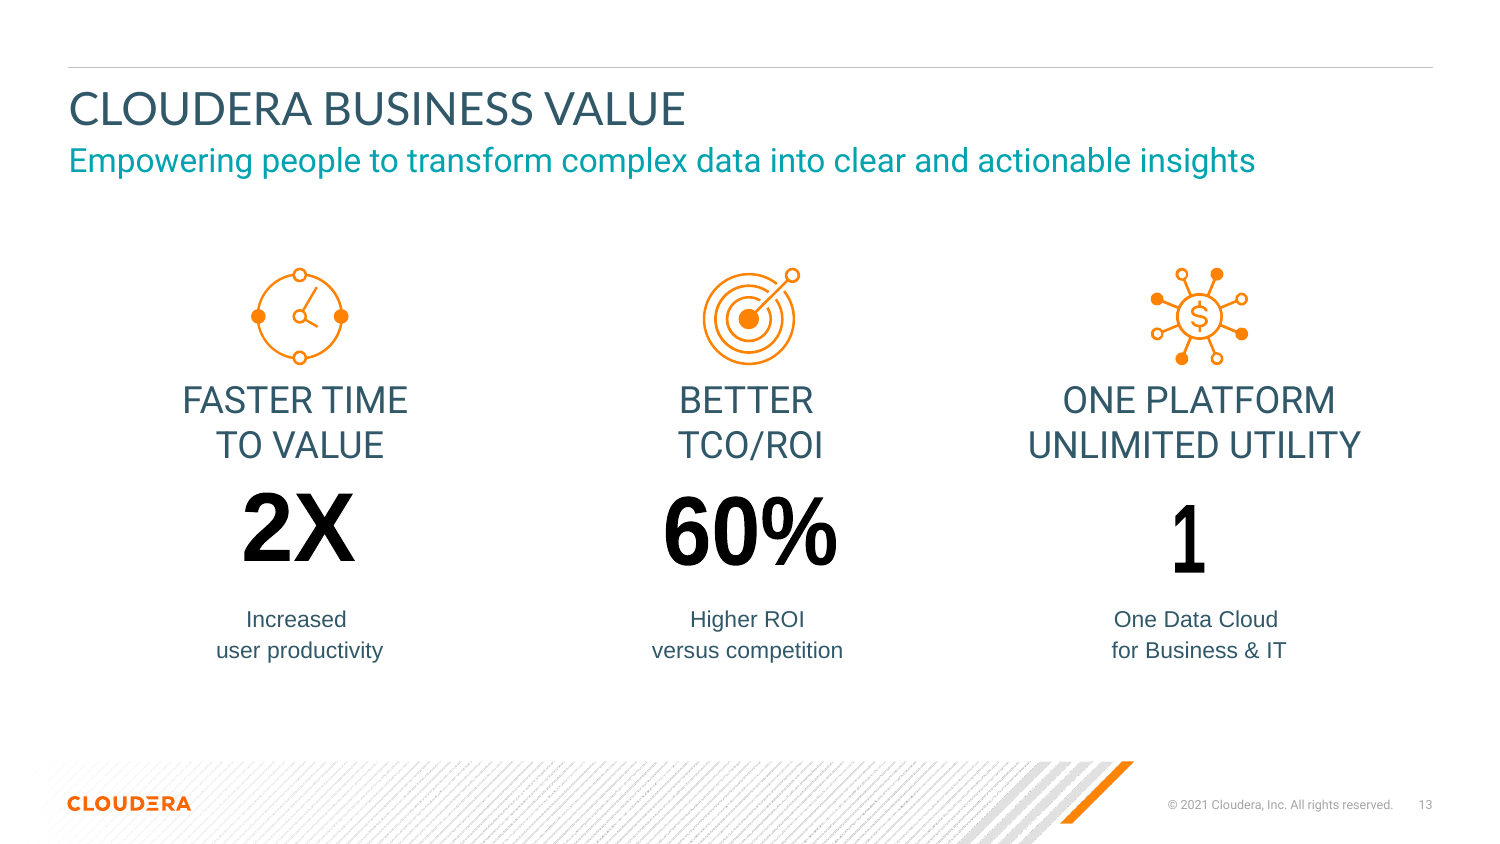

# CLOUDERA BUSINESS VALUE
Empowering people to transform complex data into clear and actionable insights

FASTER TIME
TO VALUE
BETTER
TCO/ROI

ONE PLATFORM
UNLIMITED UTILITY
2X
60%
1
Increased
user productivity
Higher ROI
versus competition
One Data Cloud
for Business & IT